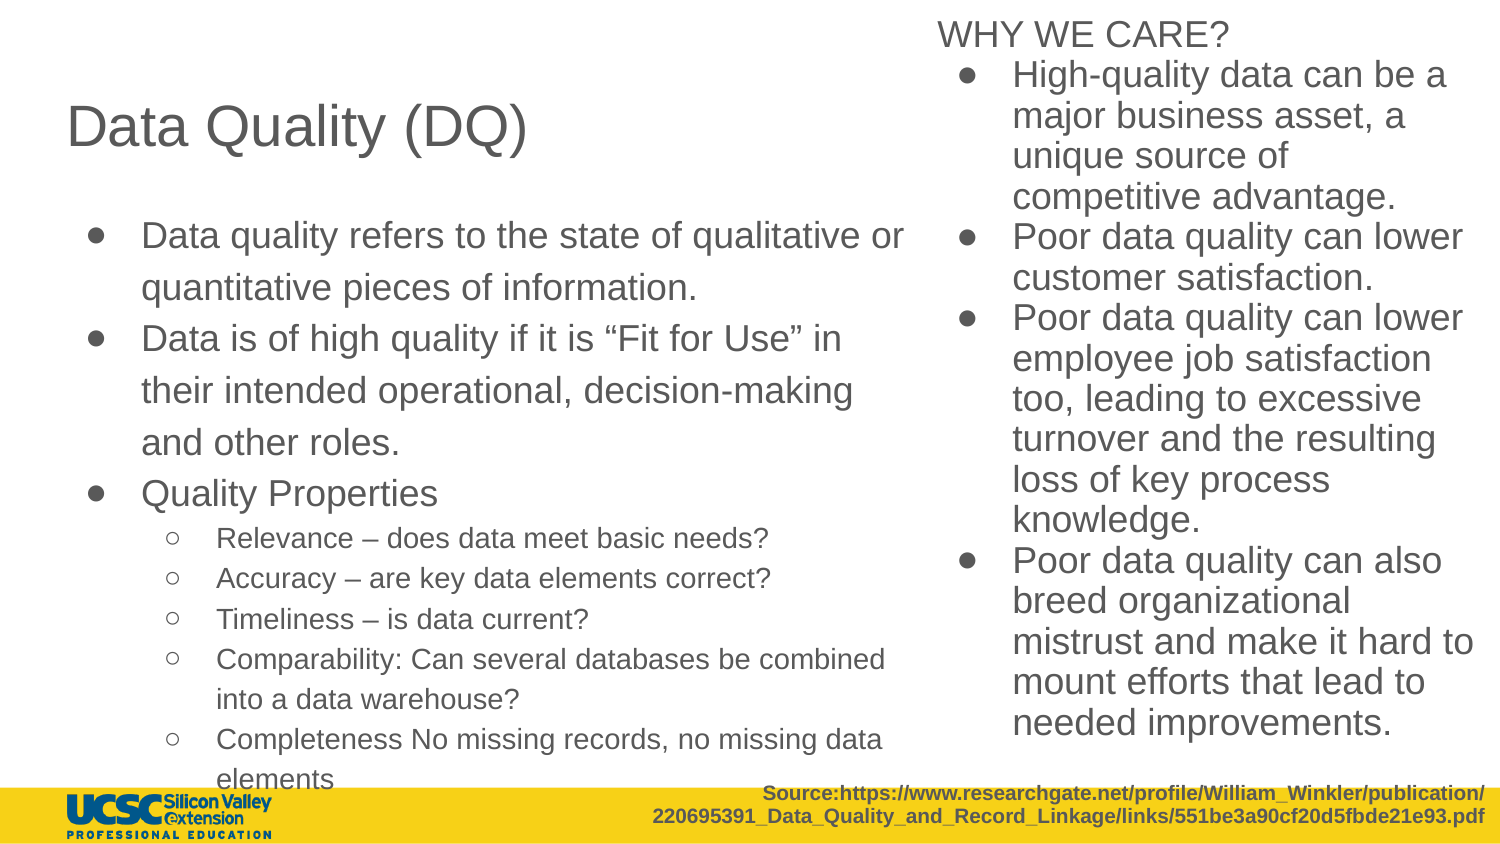

WHY WE CARE?
High-quality data can be a major business asset, a unique source of competitive advantage.
Poor data quality can lower customer satisfaction.
Poor data quality can lower employee job satisfaction too, leading to excessive turnover and the resulting loss of key process knowledge.
Poor data quality can also breed organizational mistrust and make it hard to mount efforts that lead to needed improvements.

# Data Quality (DQ)
Data quality refers to the state of qualitative or quantitative pieces of information.
Data is of high quality if it is “Fit for Use” in their intended operational, decision-making and other roles.
Quality Properties
Relevance – does data meet basic needs?
Accuracy – are key data elements correct?
Timeliness – is data current?
Comparability: Can several databases be combined into a data warehouse?
Completeness No missing records, no missing data elements
Source:https://www.researchgate.net/profile/William_Winkler/publication/220695391_Data_Quality_and_Record_Linkage/links/551be3a90cf20d5fbde21e93.pdf